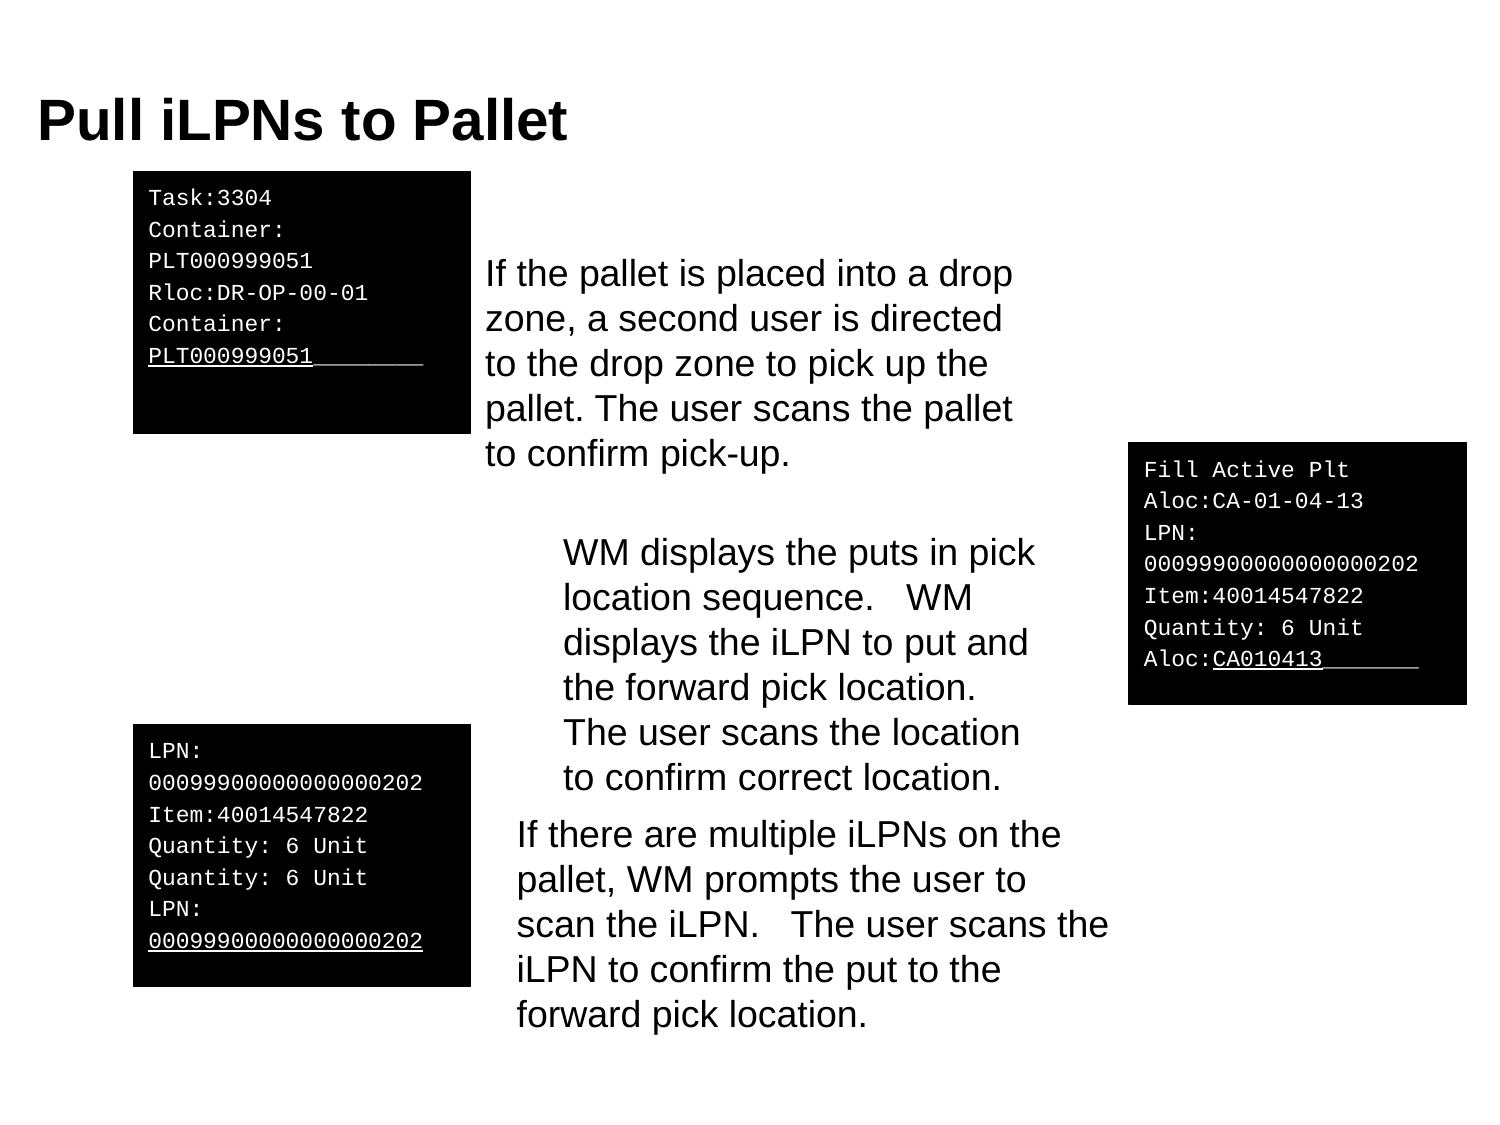

# Pull iLPNs to Pallet
Task:3304
Container:
PLT000999051
Rloc:DR-OP-00-01
Container:
PLT000999051________

If the pallet is placed into a drop zone, a second user is directed to the drop zone to pick up the pallet. The user scans the pallet to confirm pick-up.
Fill Active Plt
Aloc:CA-01-04-13
LPN:
00099900000000000202 Item:40014547822
Quantity: 6 Unit
Aloc:CA010413_______
WM displays the puts in pick location sequence.   WM displays the iLPN to put and the forward pick location. The user scans the location to confirm correct location.
LPN:
00099900000000000202 Item:40014547822
Quantity: 6 Unit
Quantity: 6 Unit
LPN:
00099900000000000202
If there are multiple iLPNs on the pallet, WM prompts the user to scan the iLPN.   The user scans the iLPN to confirm the put to the forward pick location.